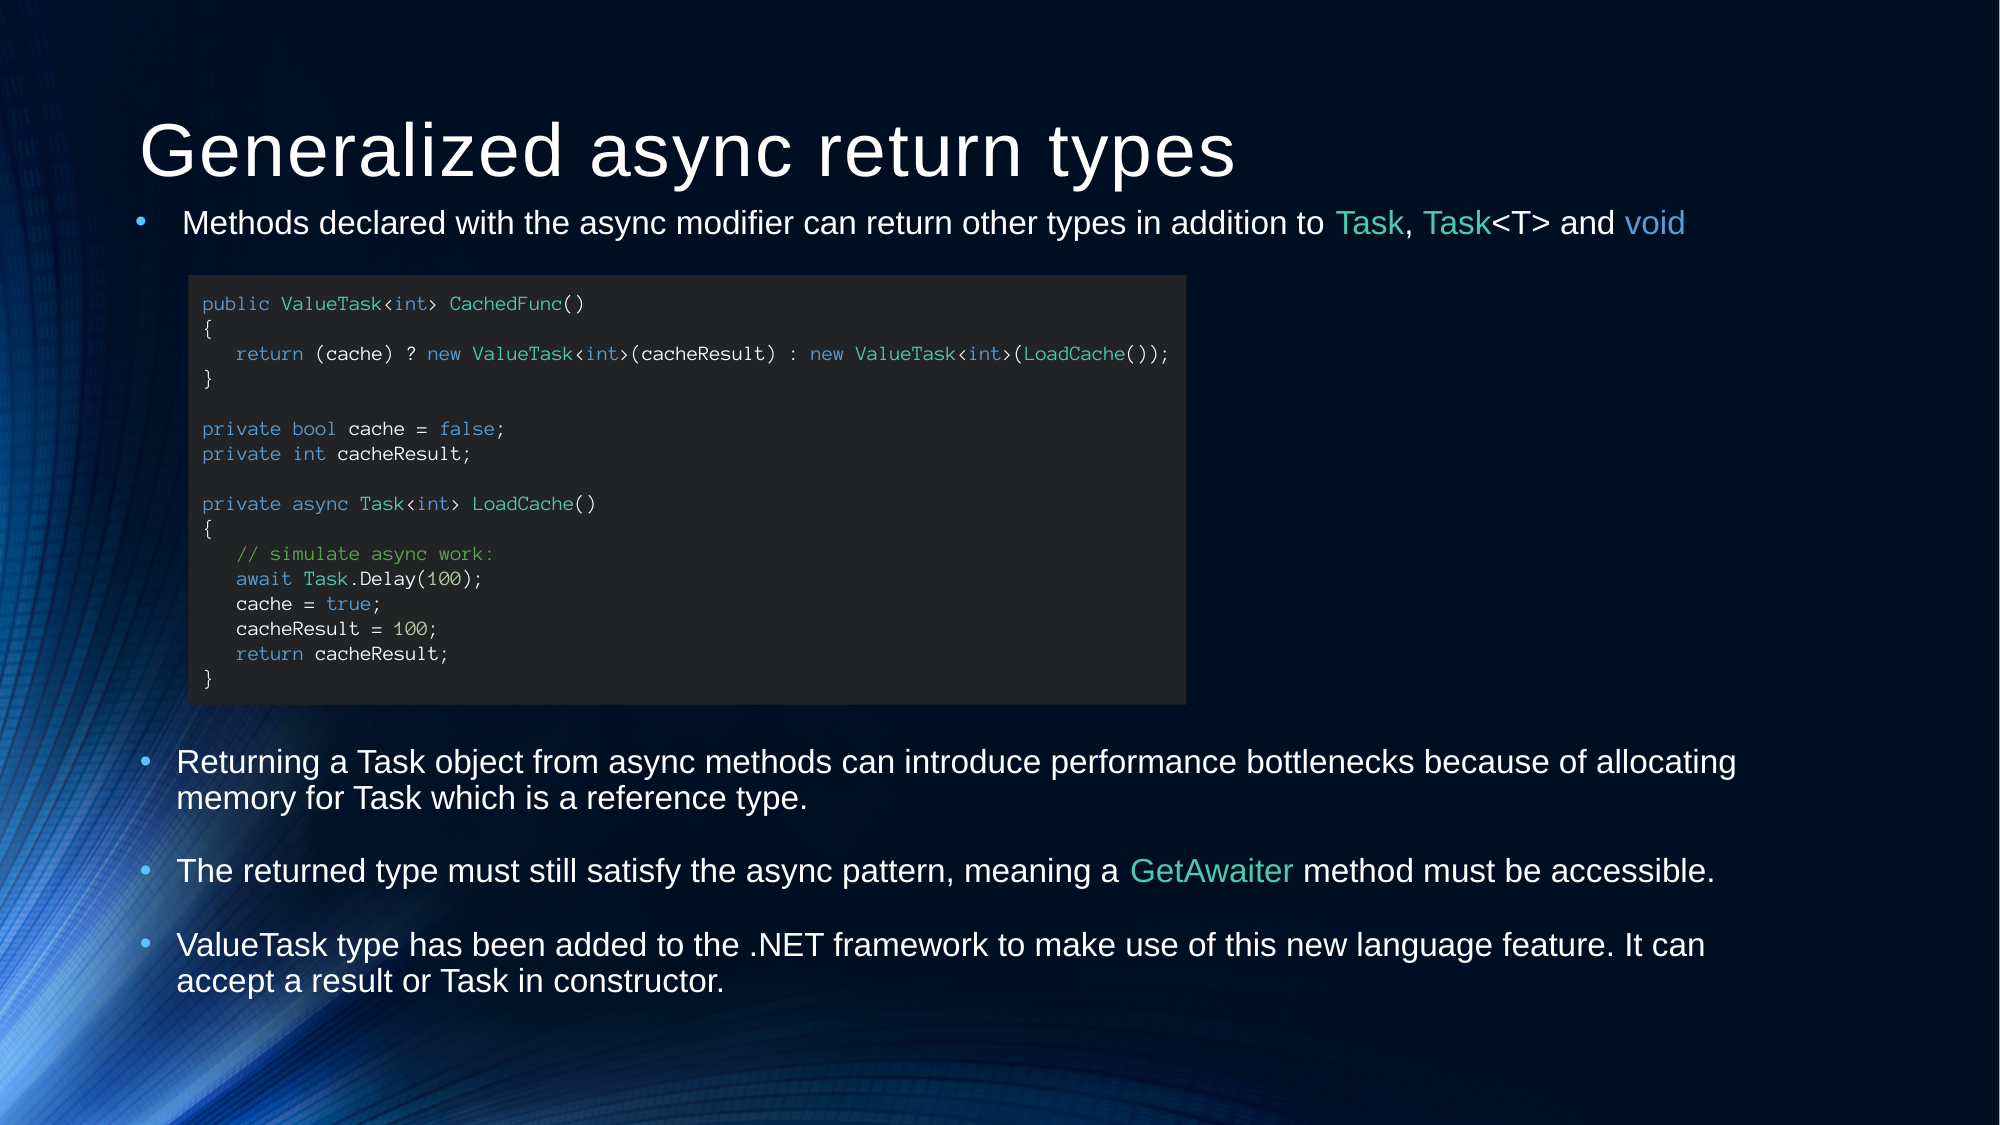

# Generalized async return types
Methods declared with the async modifier can return other types in addition to Task, Task<T> and void
public ValueTask<int> CachedFunc()
{
   return (cache) ? new ValueTask<int>(cacheResult) : new ValueTask<int>(LoadCache());
}

private bool cache = false;
private int cacheResult;

private async Task<int> LoadCache()
{
   // simulate async work:
   await Task.Delay(100);
   cache = true;
   cacheResult = 100;
   return cacheResult;
}
Returning a Task object from async methods can introduce performance bottlenecks because of allocating memory for Task which is a reference type.
The returned type must still satisfy the async pattern, meaning a GetAwaiter method must be accessible.
ValueTask type has been added to the .NET framework to make use of this new language feature. It can accept a result or Task in constructor.